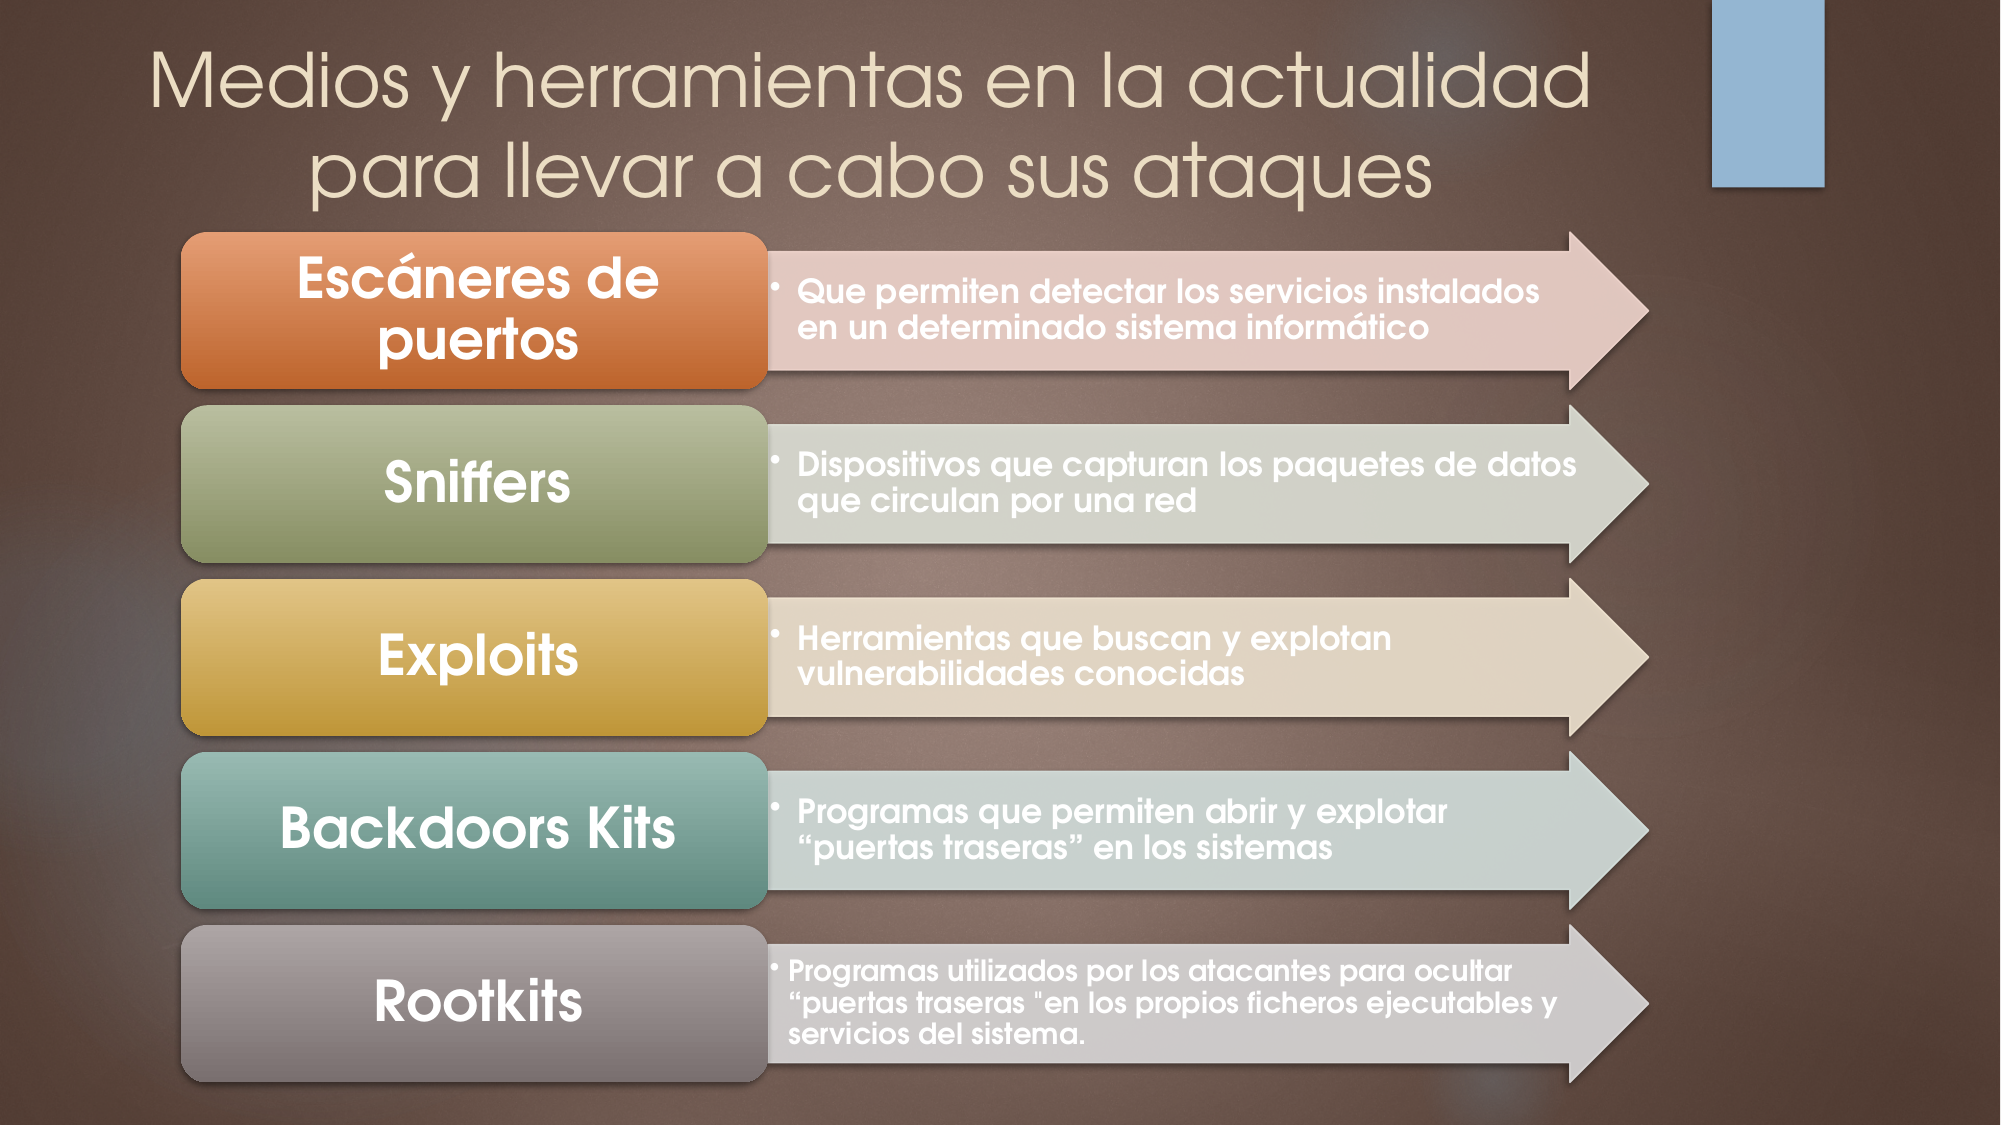

# Medios y herramientas en la actualidad para llevar a cabo sus ataques
Que permiten detectar los servicios instalados en un determinado sistema informático
Escáneres de puertos
Dispositivos que capturan los paquetes de datos que circulan por una red
Sniffers
Herramientas que buscan y explotan vulnerabilidades conocidas
Exploits
Programas que permiten abrir y explotar “puertas traseras” en los sistemas
Backdoors Kits
Programas utilizados por los atacantes para ocultar “puertas traseras "en los propios ficheros ejecutables y servicios del sistema.
Rootkits